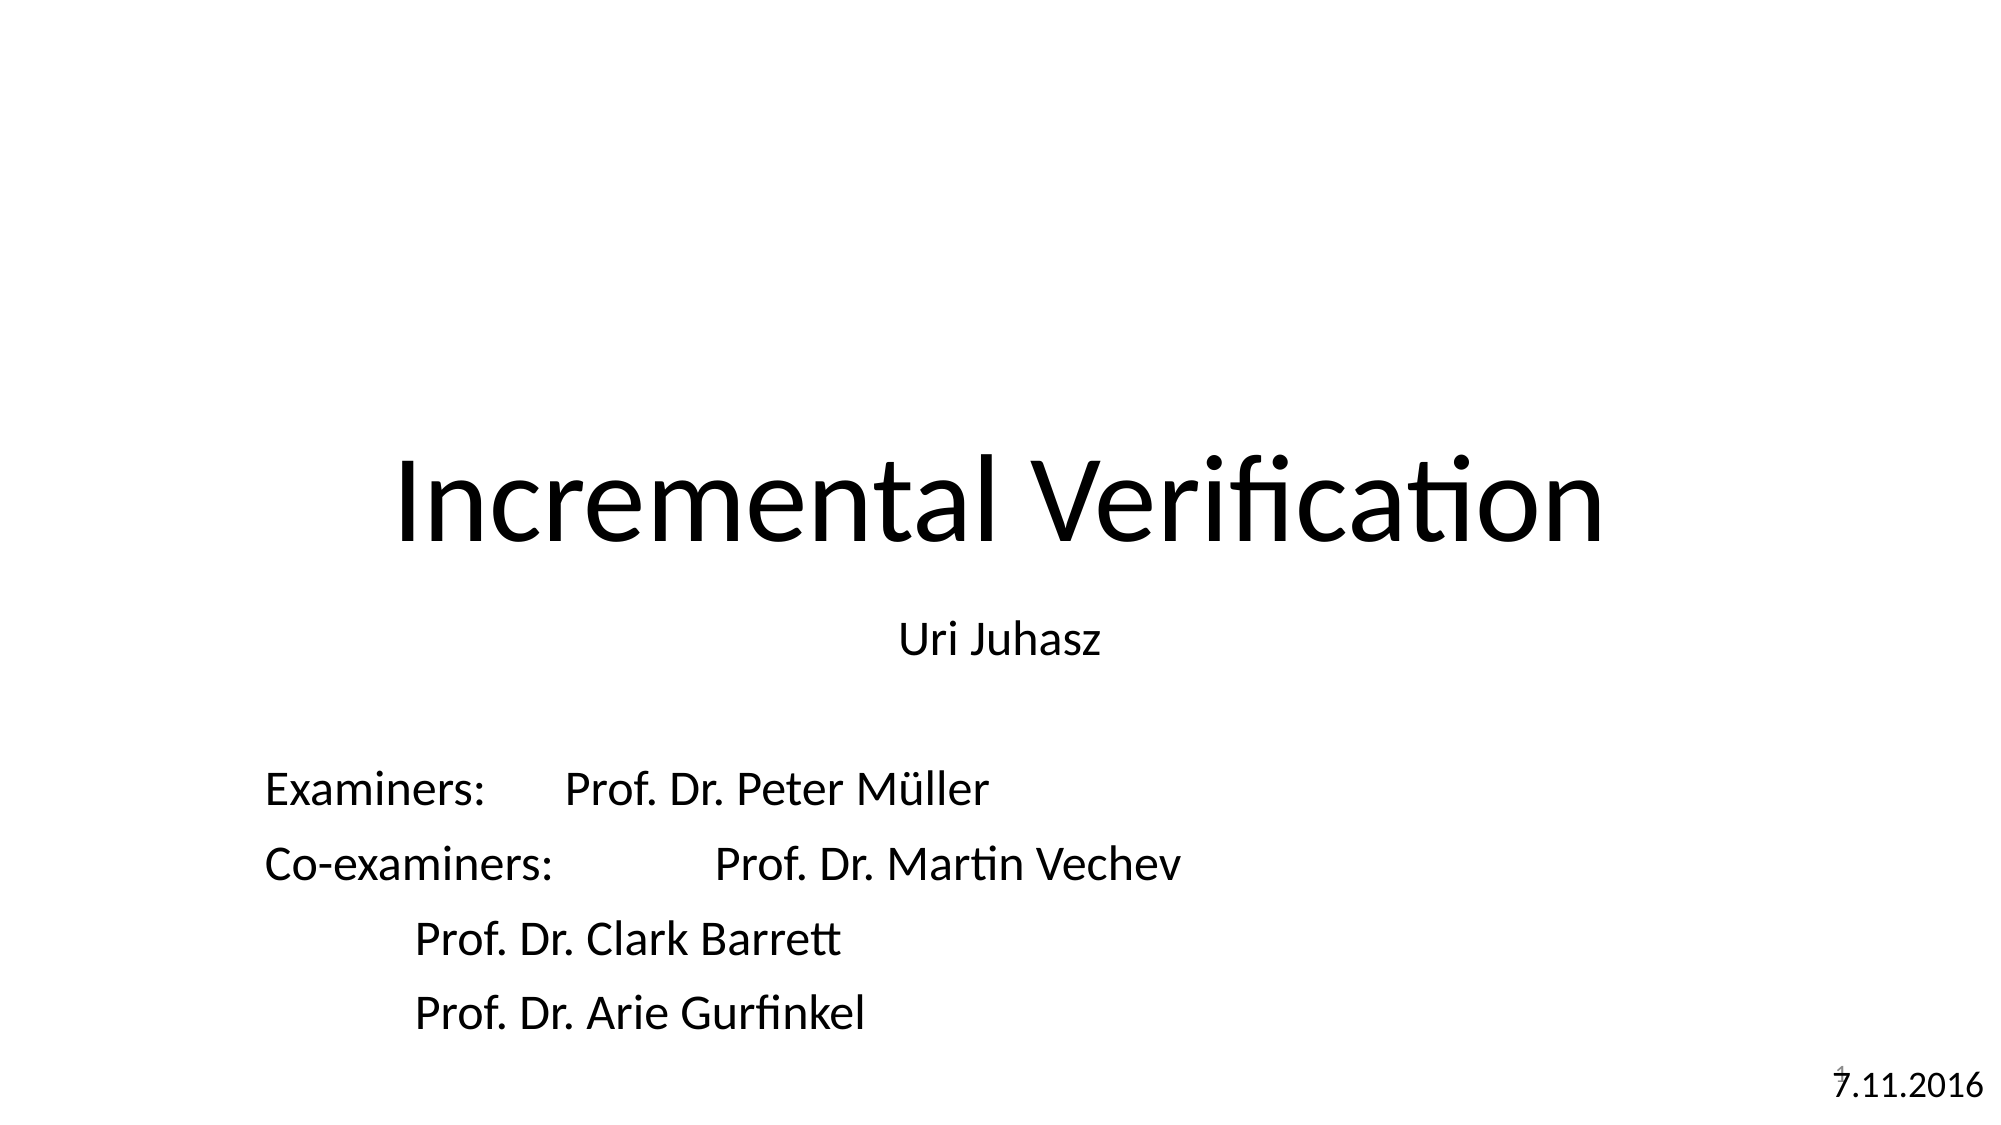

# Incremental Verification
Uri Juhasz

Examiners:	Prof. Dr. Peter Müller
Co-examiners: 	Prof. Dr. Martin Vechev
	Prof. Dr. Clark Barrett
	Prof. Dr. Arie Gurfinkel

1
7.11.2016